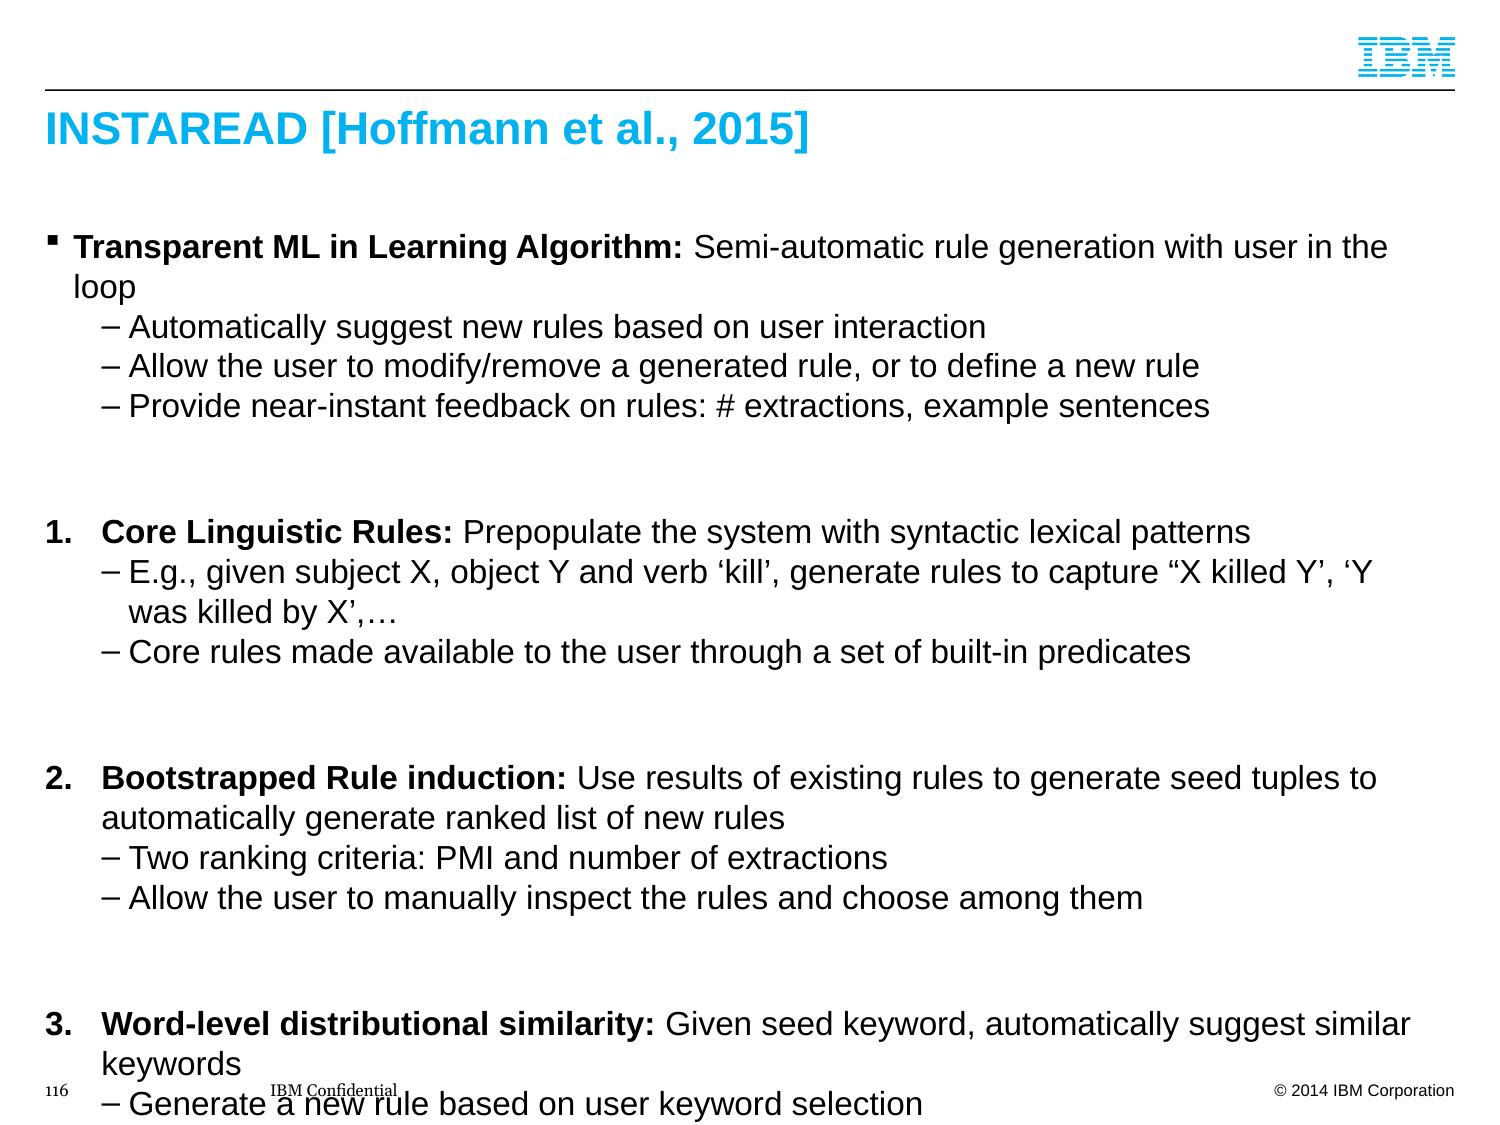

# INSTAREAD [Hoffmann et al., 2015]
Transparent ML in Learning Algorithm: Semi-automatic rule generation with user in the loop
Automatically suggest new rules based on user interaction
Allow the user to modify/remove a generated rule, or to define a new rule
Provide near-instant feedback on rules: # extractions, example sentences

Core Linguistic Rules: Prepopulate the system with syntactic lexical patterns
E.g., given subject X, object Y and verb ‘kill’, generate rules to capture “X killed Y’, ‘Y was killed by X’,…
Core rules made available to the user through a set of built-in predicates

Bootstrapped Rule induction: Use results of existing rules to generate seed tuples to automatically generate ranked list of new rules
Two ranking criteria: PMI and number of extractions
Allow the user to manually inspect the rules and choose among them

Word-level distributional similarity: Given seed keyword, automatically suggest similar keywords
Generate a new rule based on user keyword selection

116
IBM Confidential